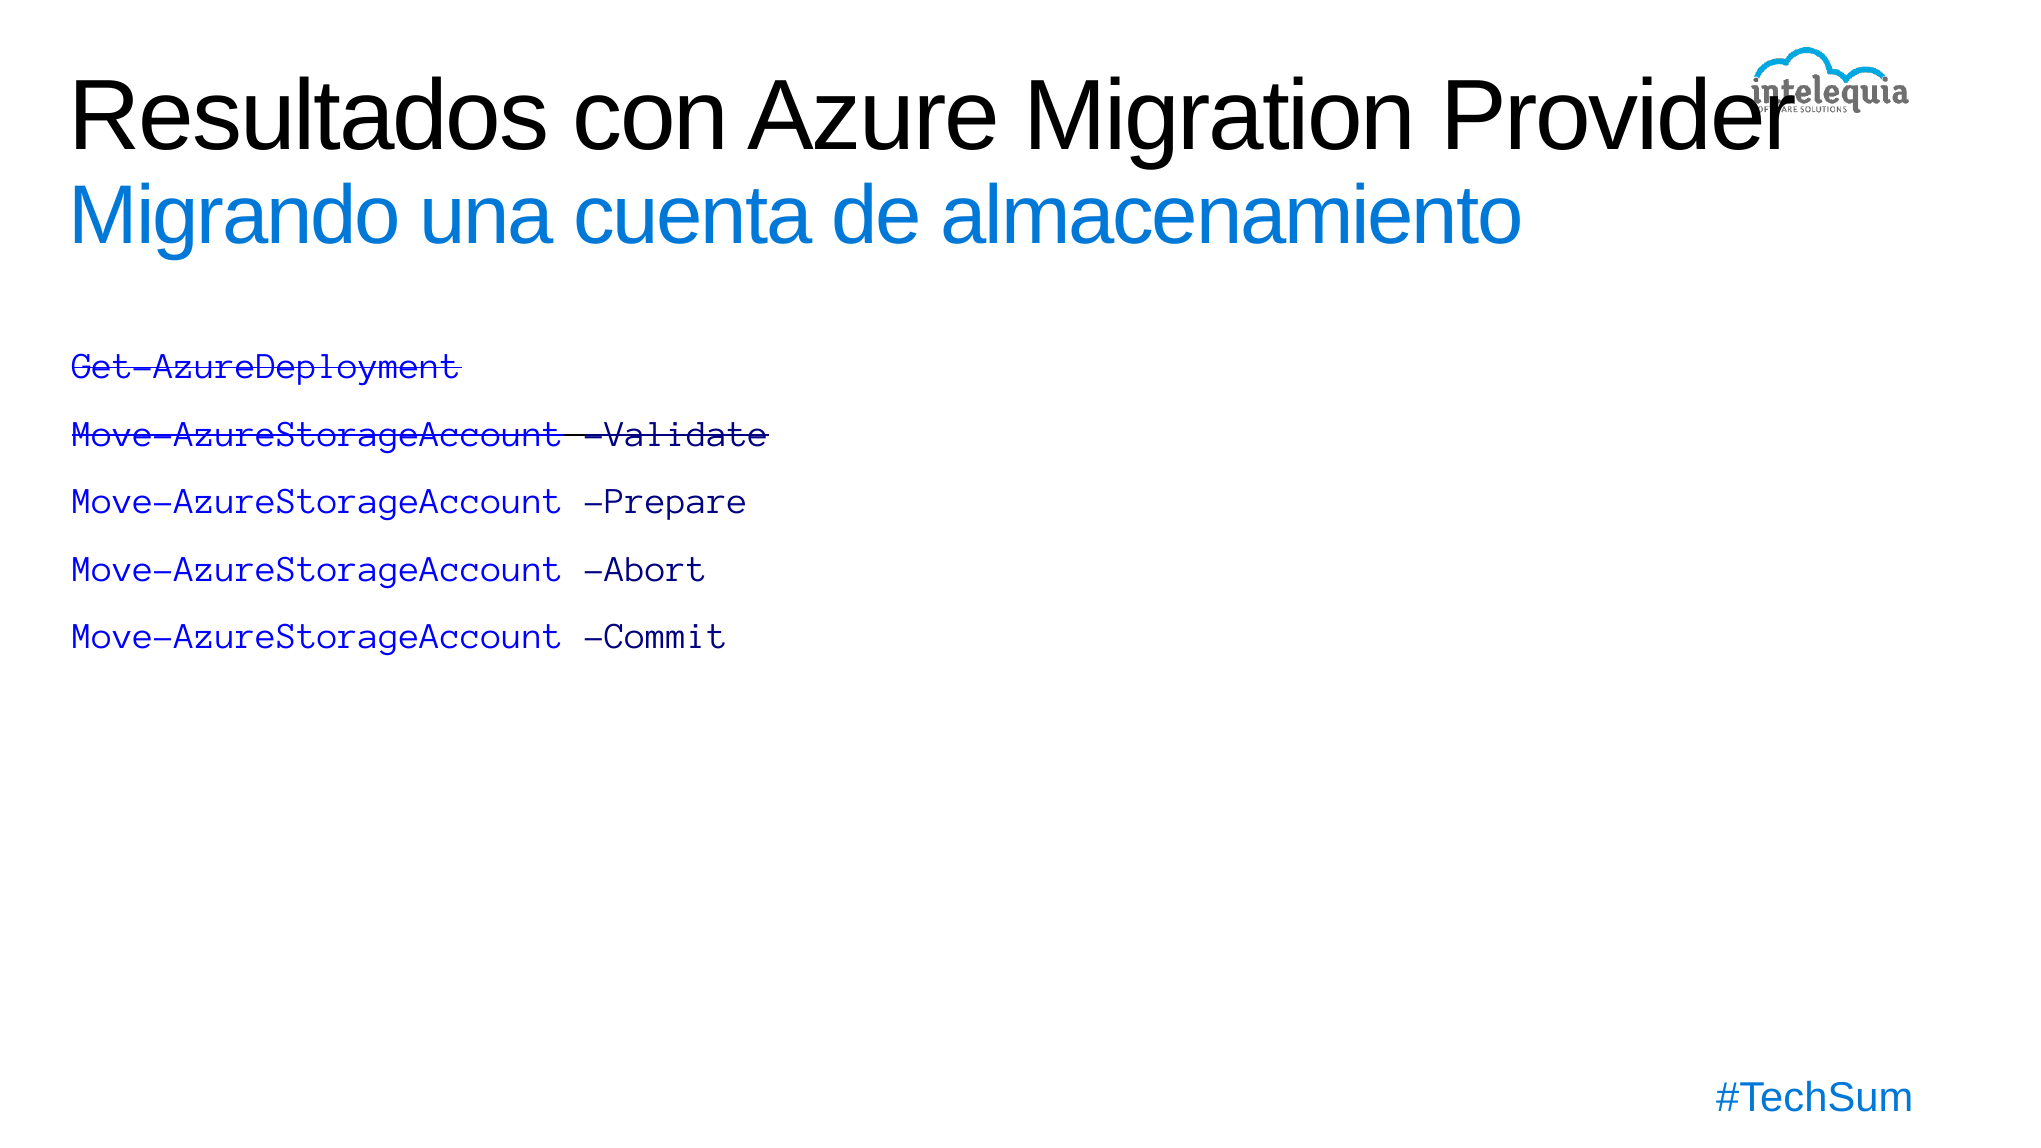

# Resultados con Azure Migration Provider Migrando una cuenta de almacenamiento
Get-AzureDeployment
Move-AzureStorageAccount -Validate
Move-AzureStorageAccount -Prepare
Move-AzureStorageAccount -Abort
Move-AzureStorageAccount -Commit